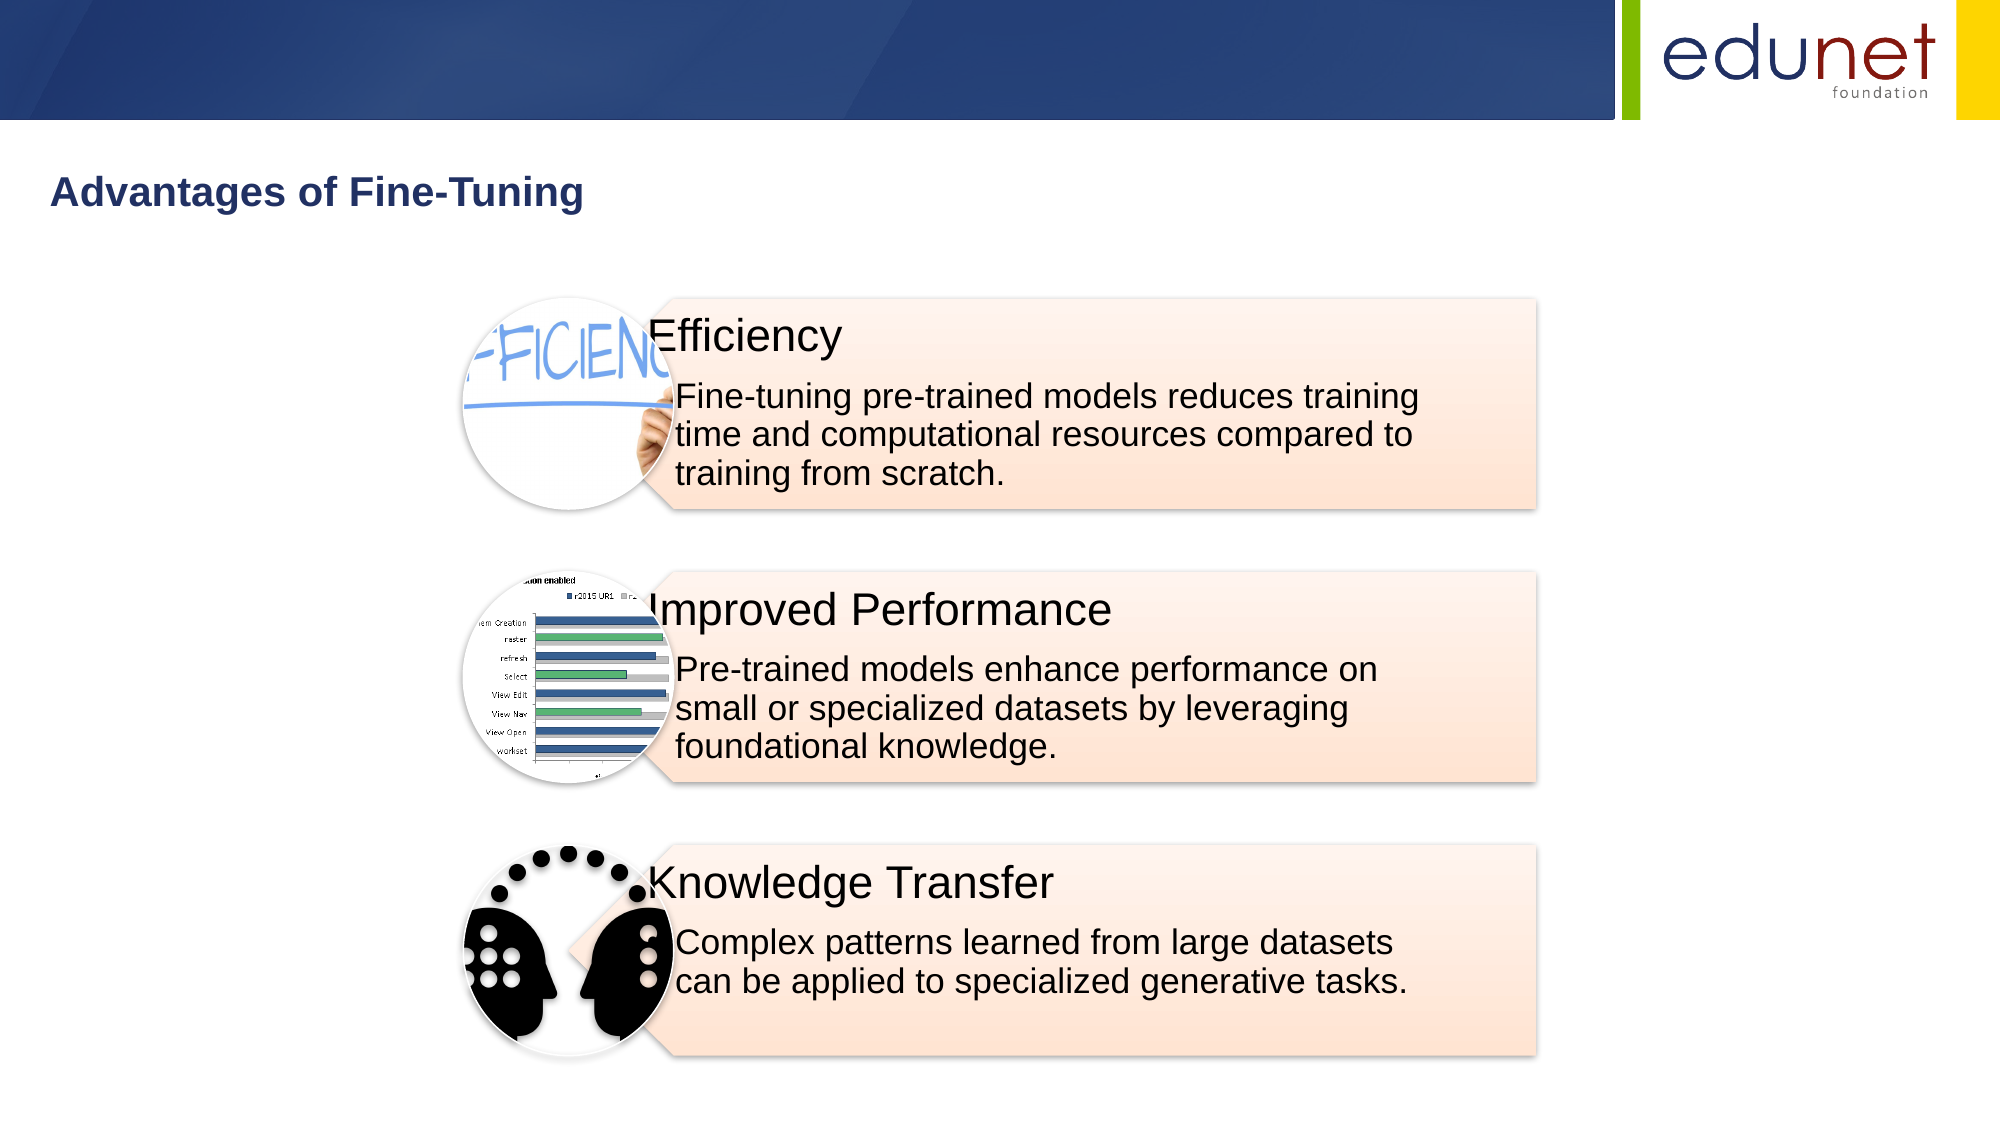

Advantages of Fine-Tuning
Efficiency
Fine-tuning pre-trained models reduces training time and computational resources compared to training from scratch.
Improved Performance
Pre-trained models enhance performance on small or specialized datasets by leveraging foundational knowledge.
Knowledge Transfer
Complex patterns learned from large datasets can be applied to specialized generative tasks.